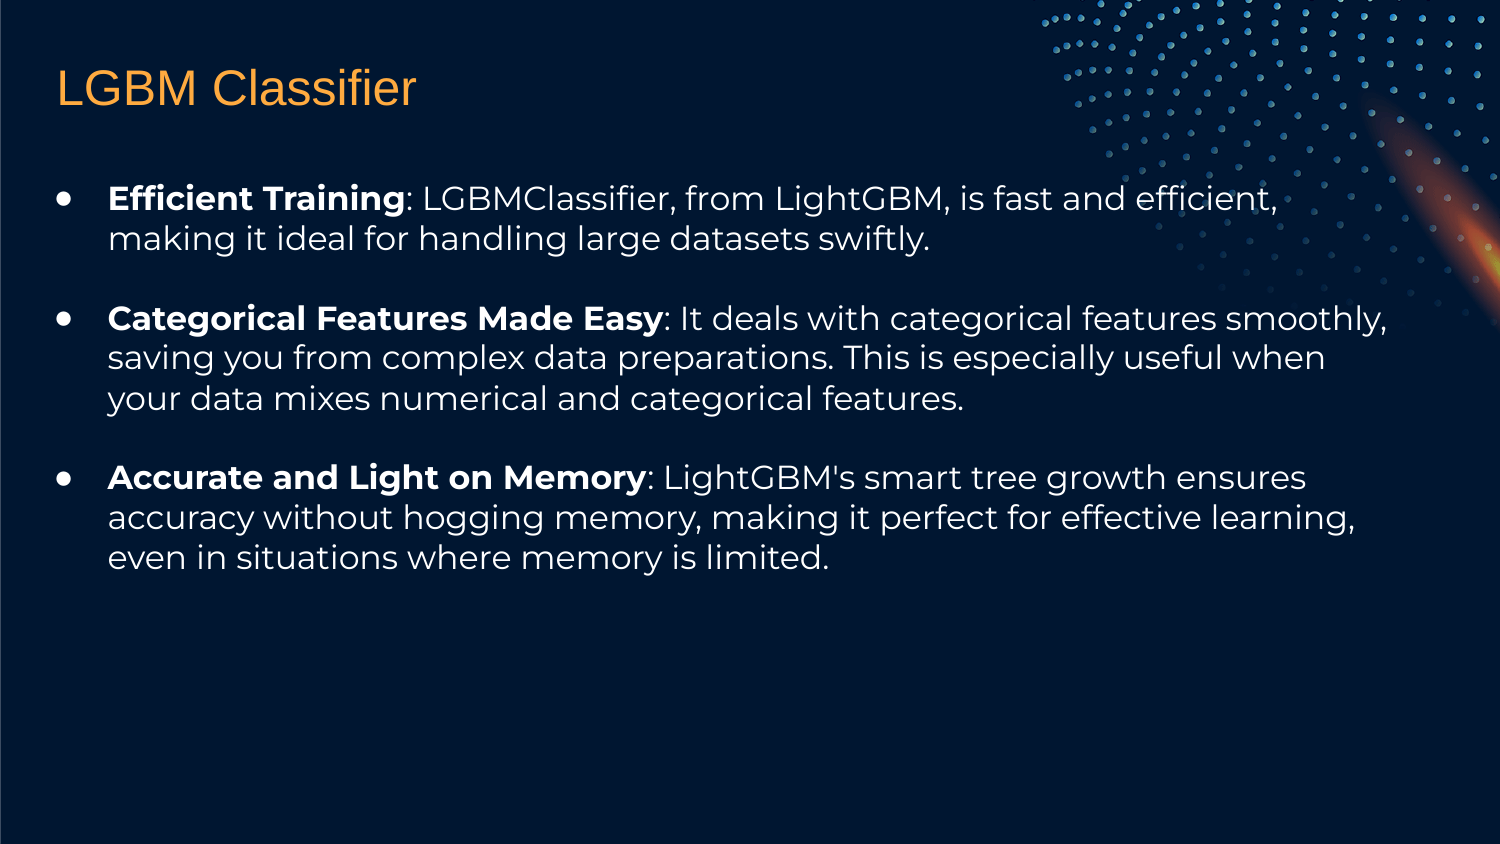

# LGBM Classifier
Efficient Training: LGBMClassifier, from LightGBM, is fast and efficient, making it ideal for handling large datasets swiftly.

Categorical Features Made Easy: It deals with categorical features smoothly, saving you from complex data preparations. This is especially useful when your data mixes numerical and categorical features.

Accurate and Light on Memory: LightGBM's smart tree growth ensures accuracy without hogging memory, making it perfect for effective learning, even in situations where memory is limited.